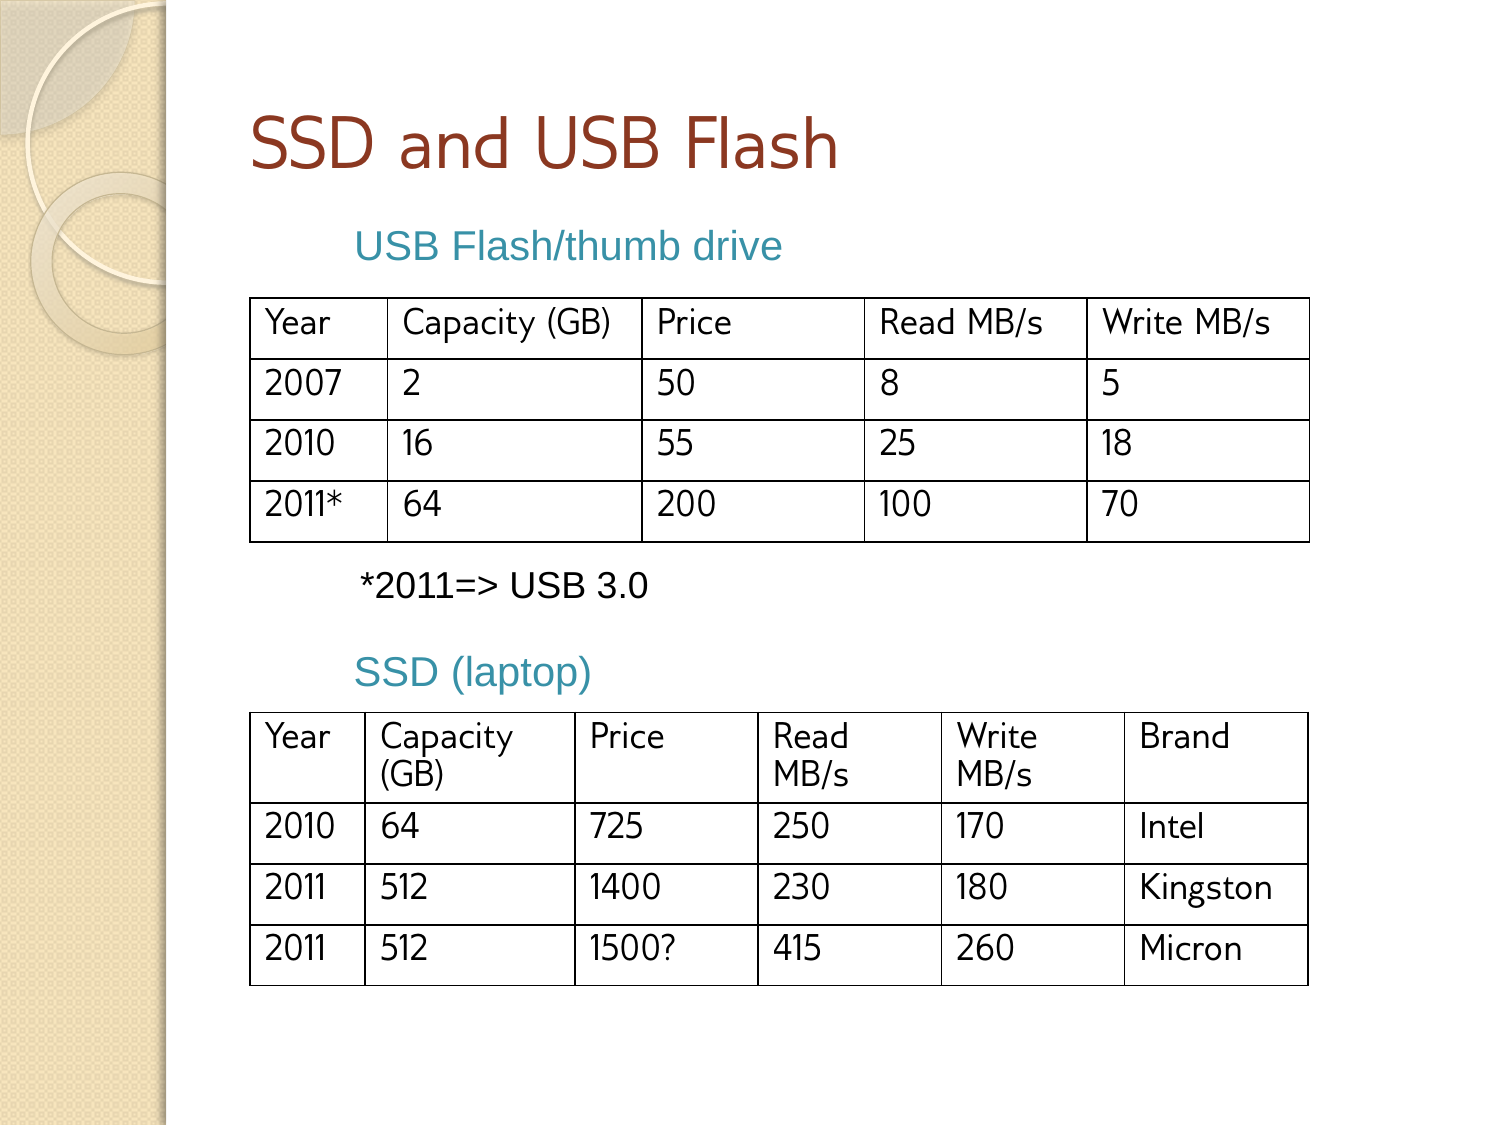

# SSD and USB Flash
USB Flash/thumb drive
| Year | Capacity (GB) | Price | Read MB/s | Write MB/s |
| --- | --- | --- | --- | --- |
| 2007 | 2 | 50 | 8 | 5 |
| 2010 | 16 | 55 | 25 | 18 |
| 2011\* | 64 | 200 | 100 | 70 |
*2011=> USB 3.0
SSD (laptop)
| Year | Capacity (GB) | Price | Read MB/s | Write MB/s | Brand |
| --- | --- | --- | --- | --- | --- |
| 2010 | 64 | 725 | 250 | 170 | Intel |
| 2011 | 512 | 1400 | 230 | 180 | Kingston |
| 2011 | 512 | 1500? | 415 | 260 | Micron |